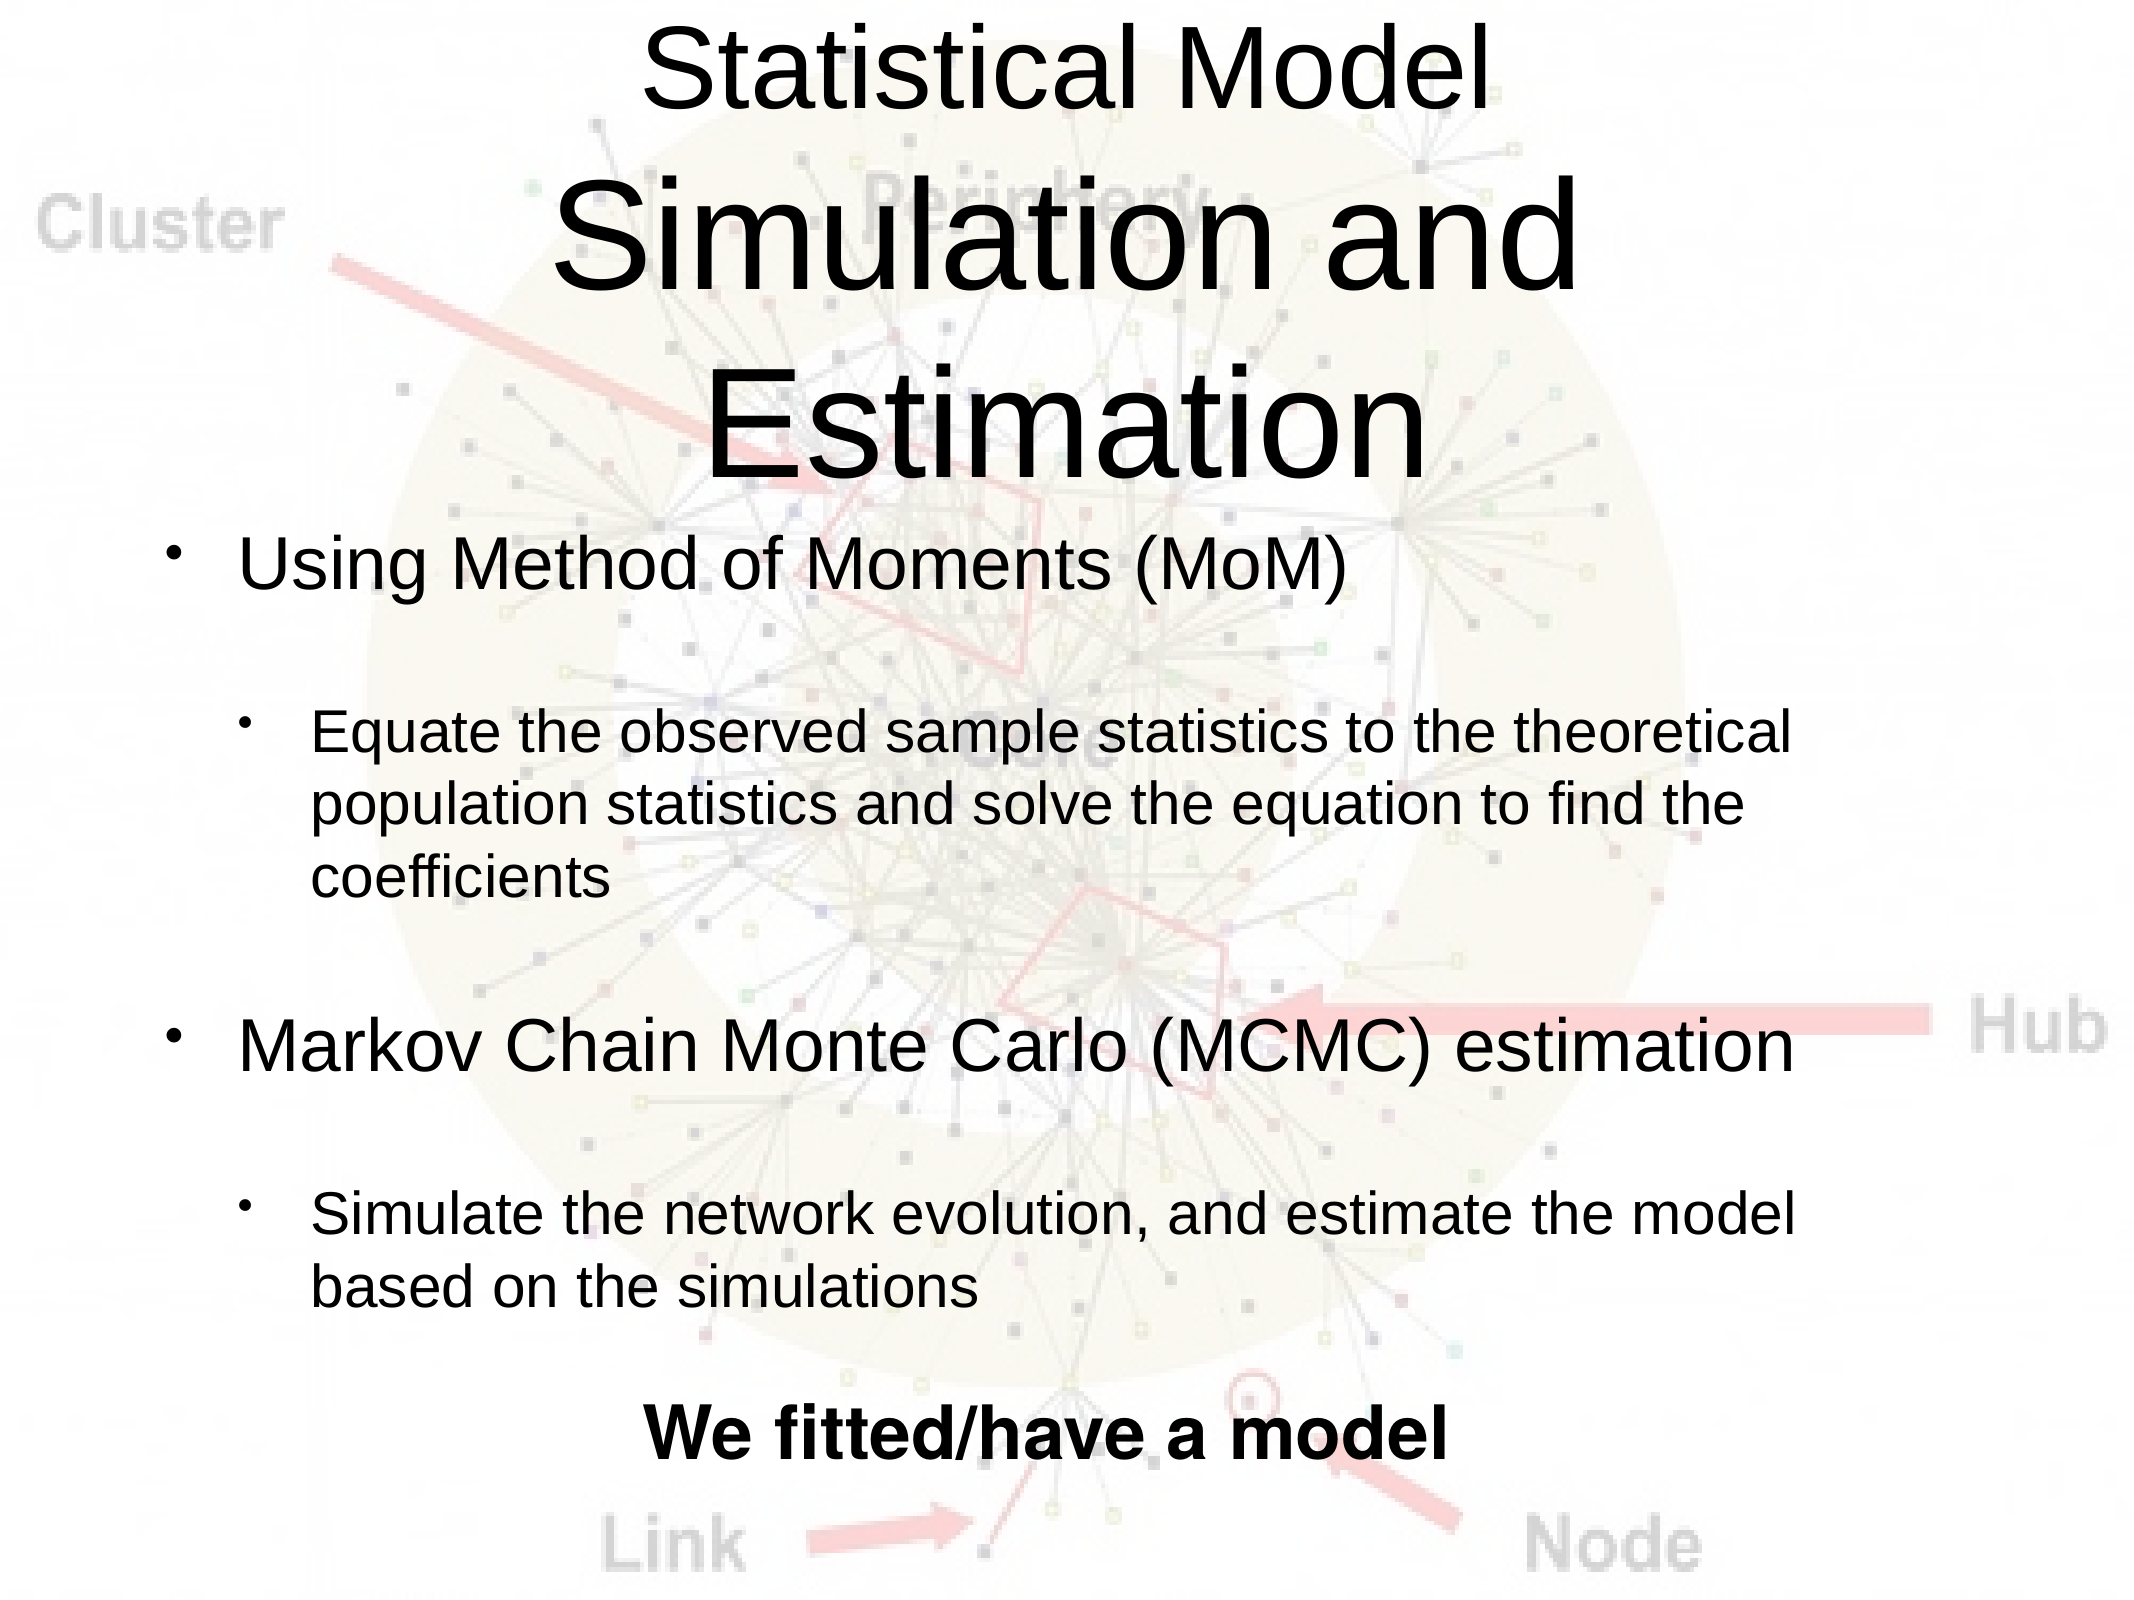

60
# Statistical Model
Simulation and Estimation
Using Method of Moments (MoM)
Equate the observed sample statistics to the theoretical population statistics and solve the equation to find the coefficients
Markov Chain Monte Carlo (MCMC) estimation
Simulate the network evolution, and estimate the model based on the simulations
We fitted/have a model